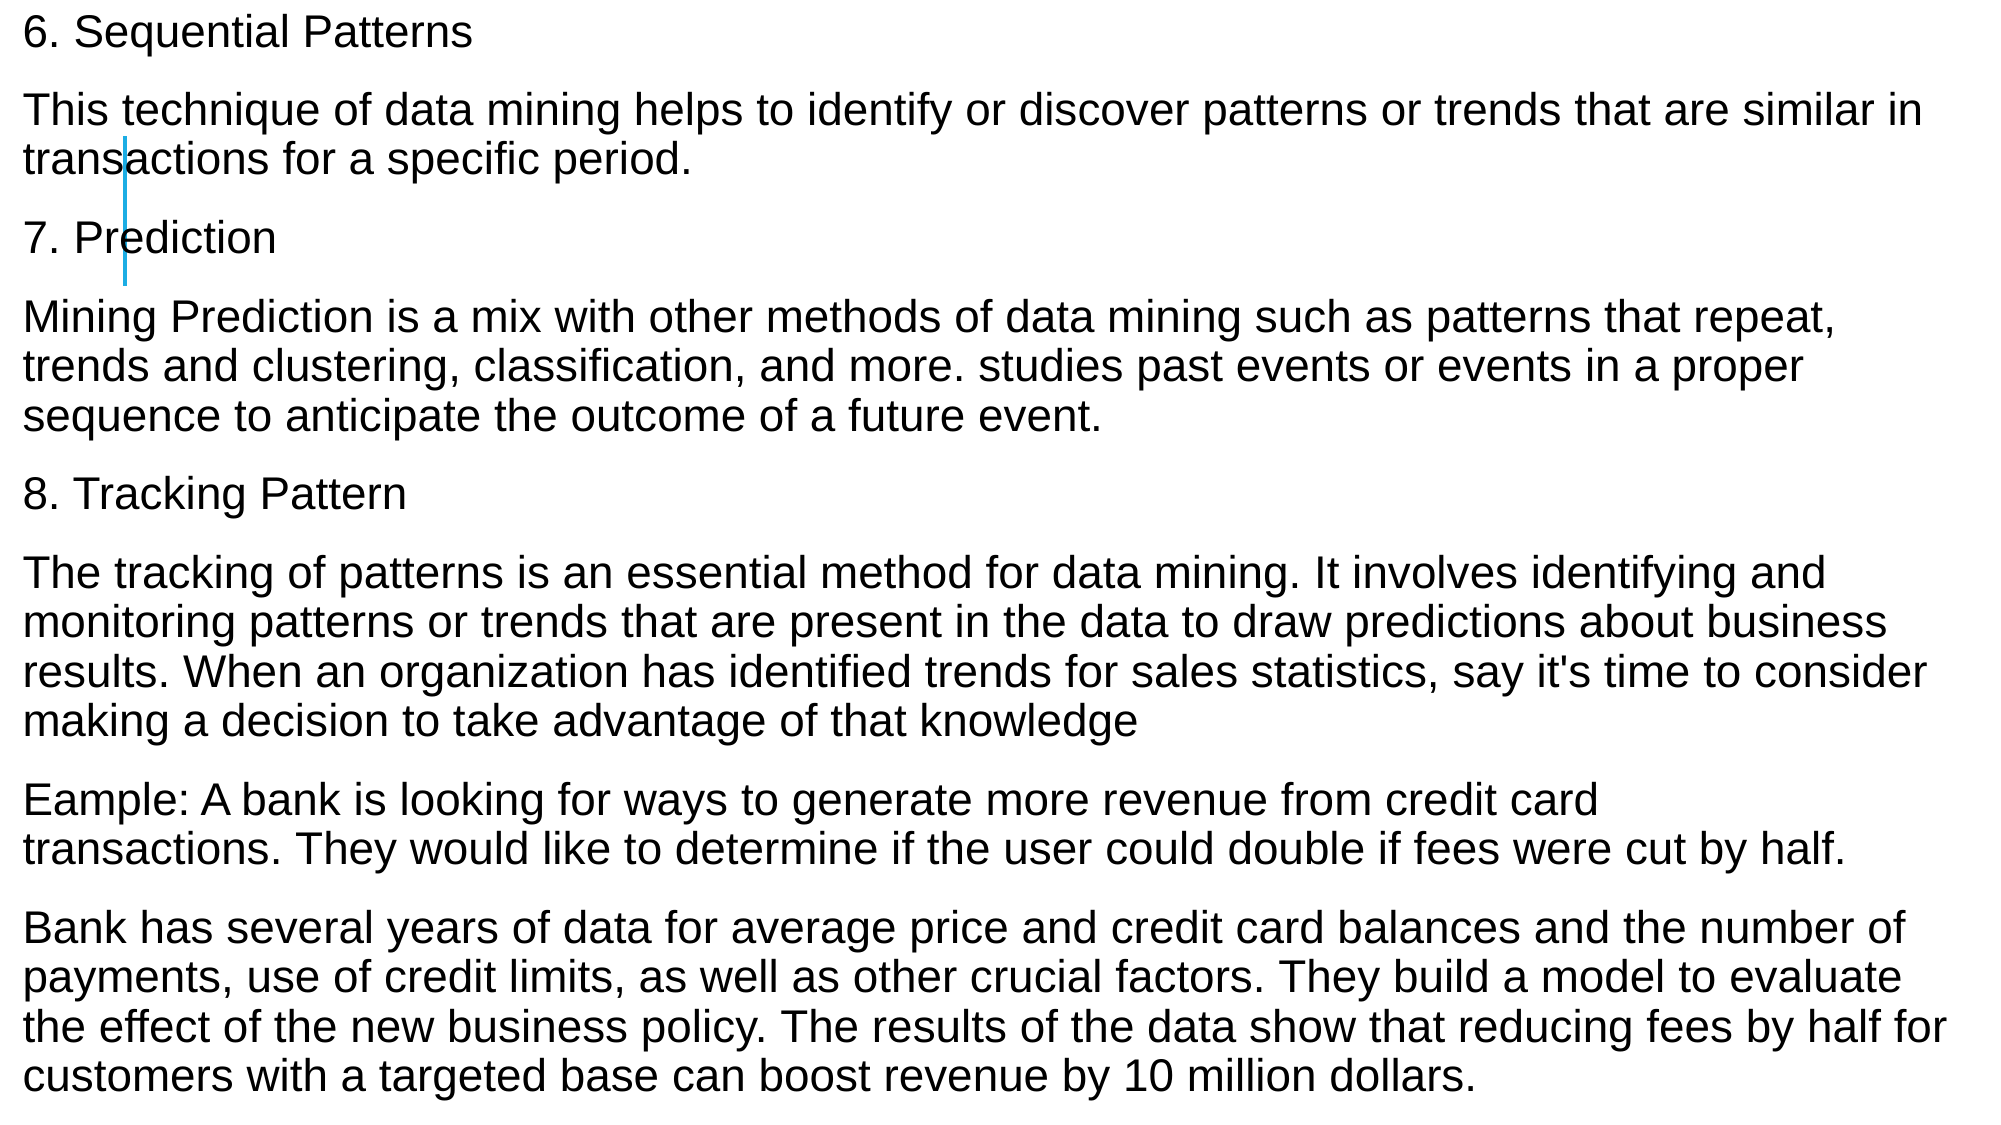

6. Sequential Patterns
This technique of data mining helps to identify or discover patterns or trends that are similar in transactions for a specific period.
7. Prediction
Mining Prediction is a mix with other methods of data mining such as patterns that repeat, trends and clustering, classification, and more. studies past events or events in a proper sequence to anticipate the outcome of a future event.
8. Tracking Pattern
The tracking of patterns is an essential method for data mining. It involves identifying and monitoring patterns or trends that are present in the data to draw predictions about business results. When an organization has identified trends for sales statistics, say it's time to consider making a decision to take advantage of that knowledge
Eample: A bank is looking for ways to generate more revenue from credit card transactions. They would like to determine if the user could double if fees were cut by half.
Bank has several years of data for average price and credit card balances and the number of payments, use of credit limits, as well as other crucial factors. They build a model to evaluate the effect of the new business policy. The results of the data show that reducing fees by half for customers with a targeted base can boost revenue by 10 million dollars.